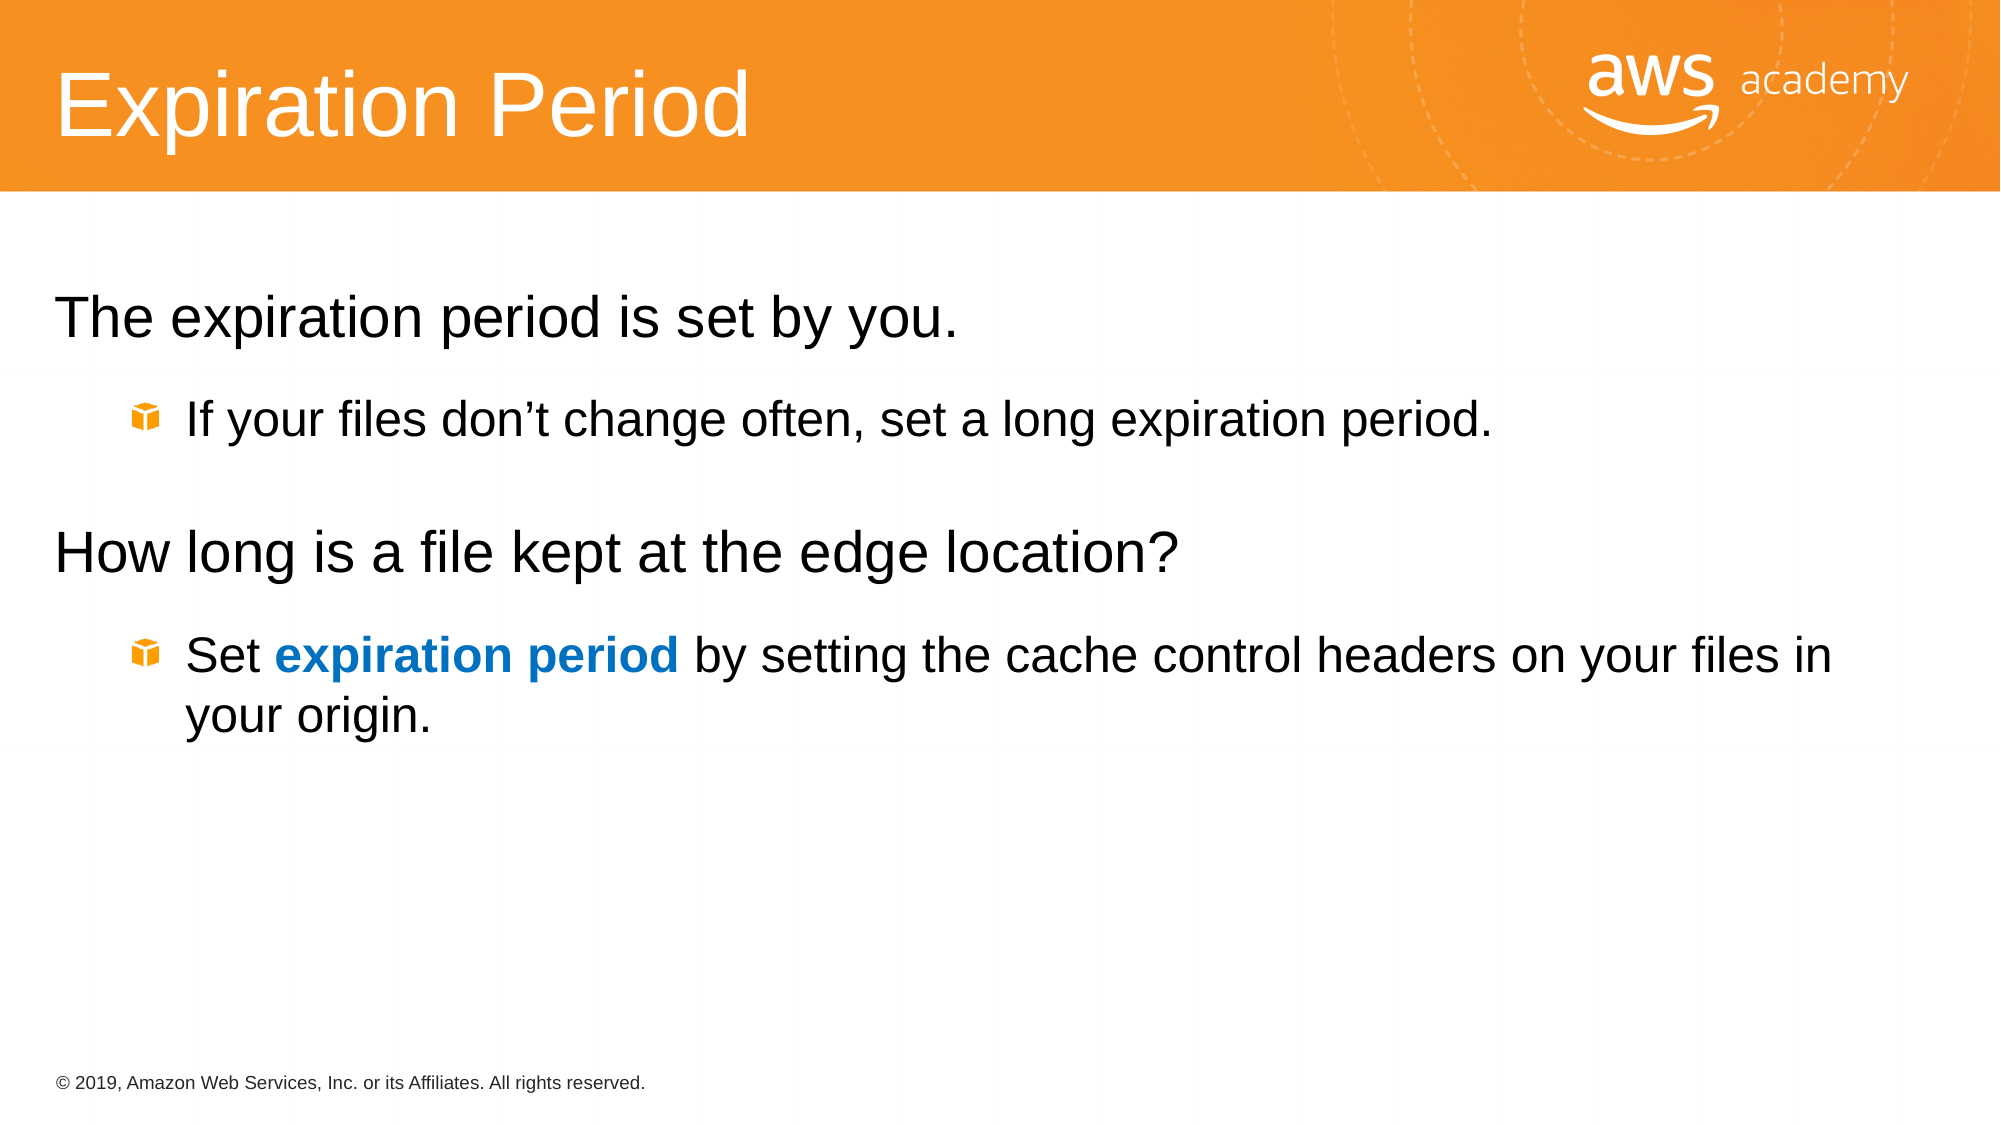

# Expiration Period
The expiration period is set by you.
If your files don’t change often, set a long expiration period.
How long is a file kept at the edge location?
Set expiration period by setting the cache control headers on your files in your origin.